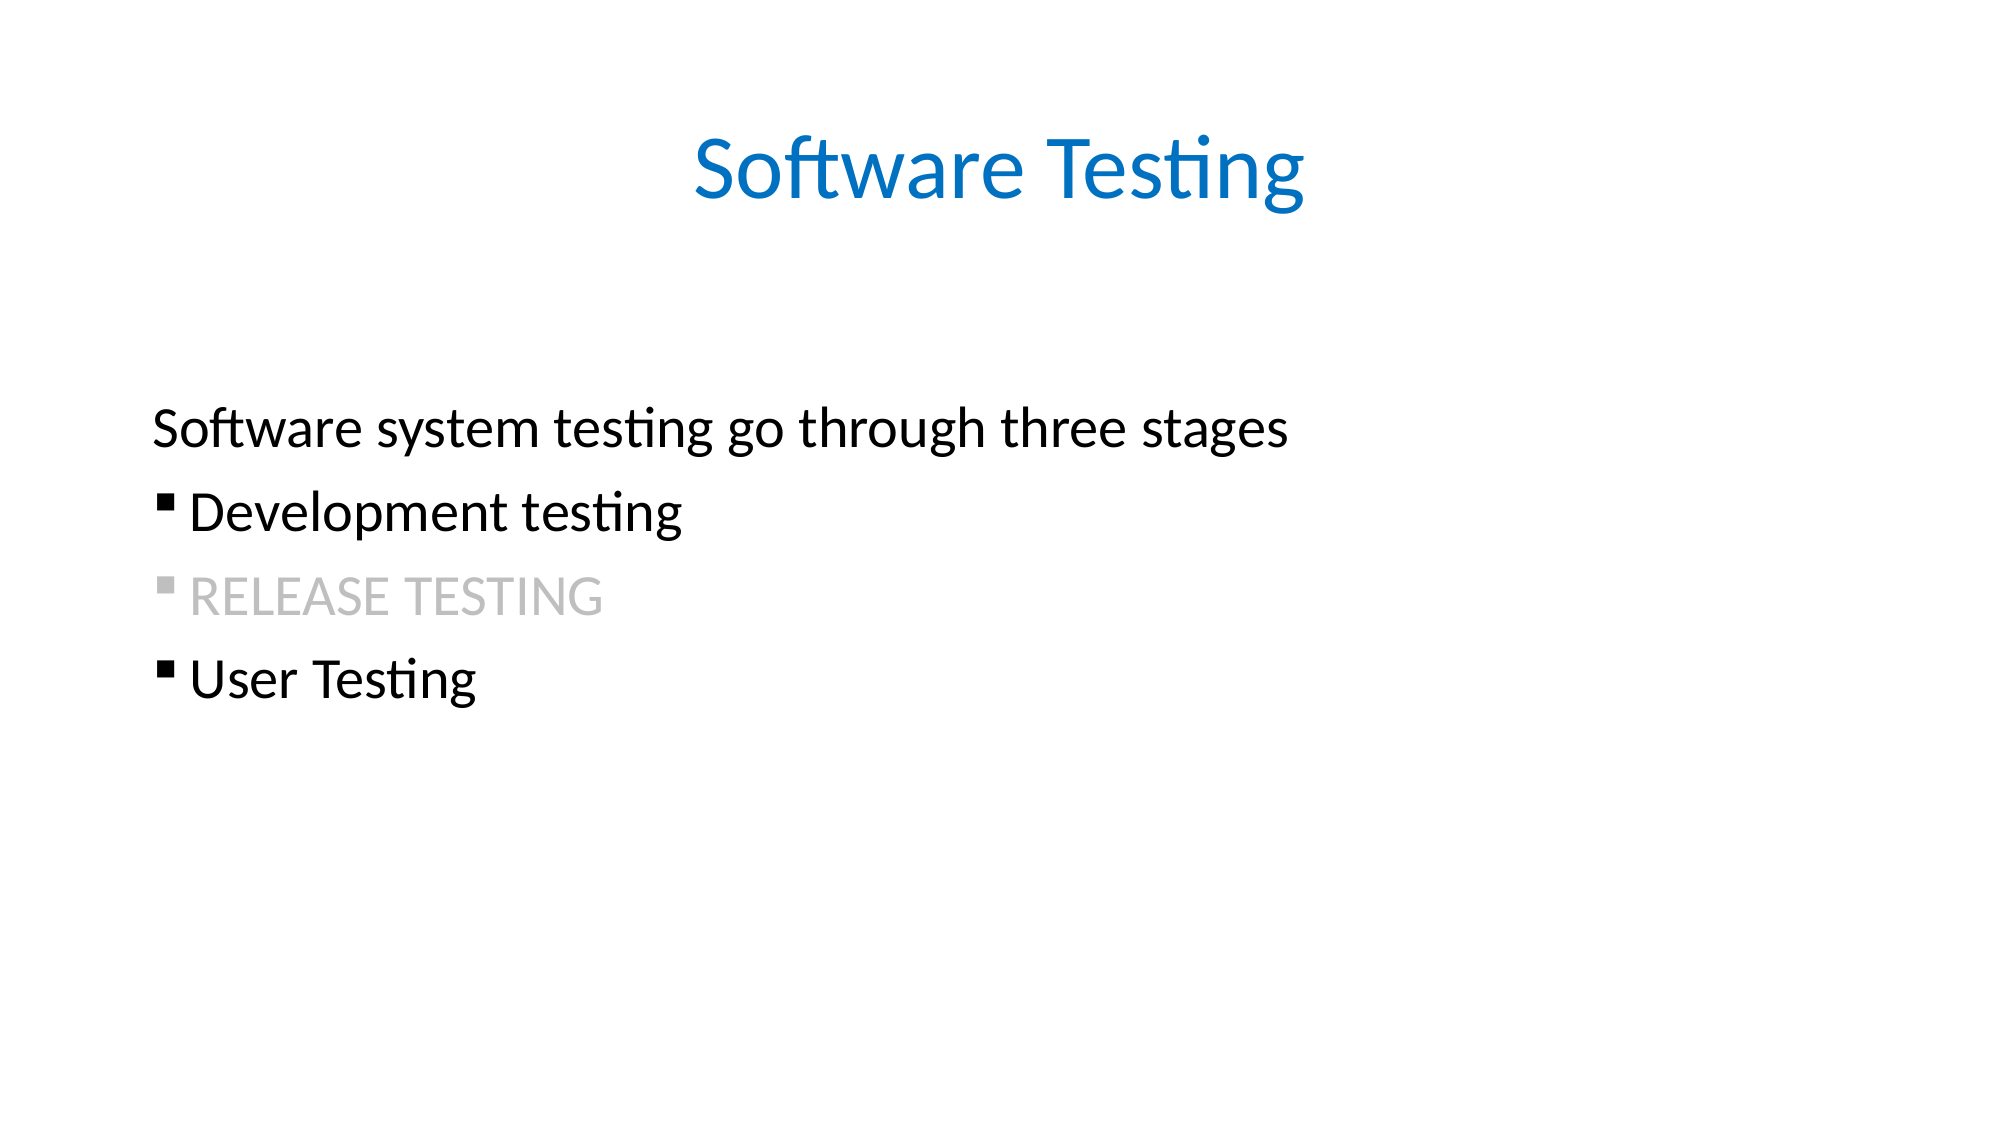

# Software Testing

Software system testing go through three stages
Development testing
RELEASE TESTING
User Testing